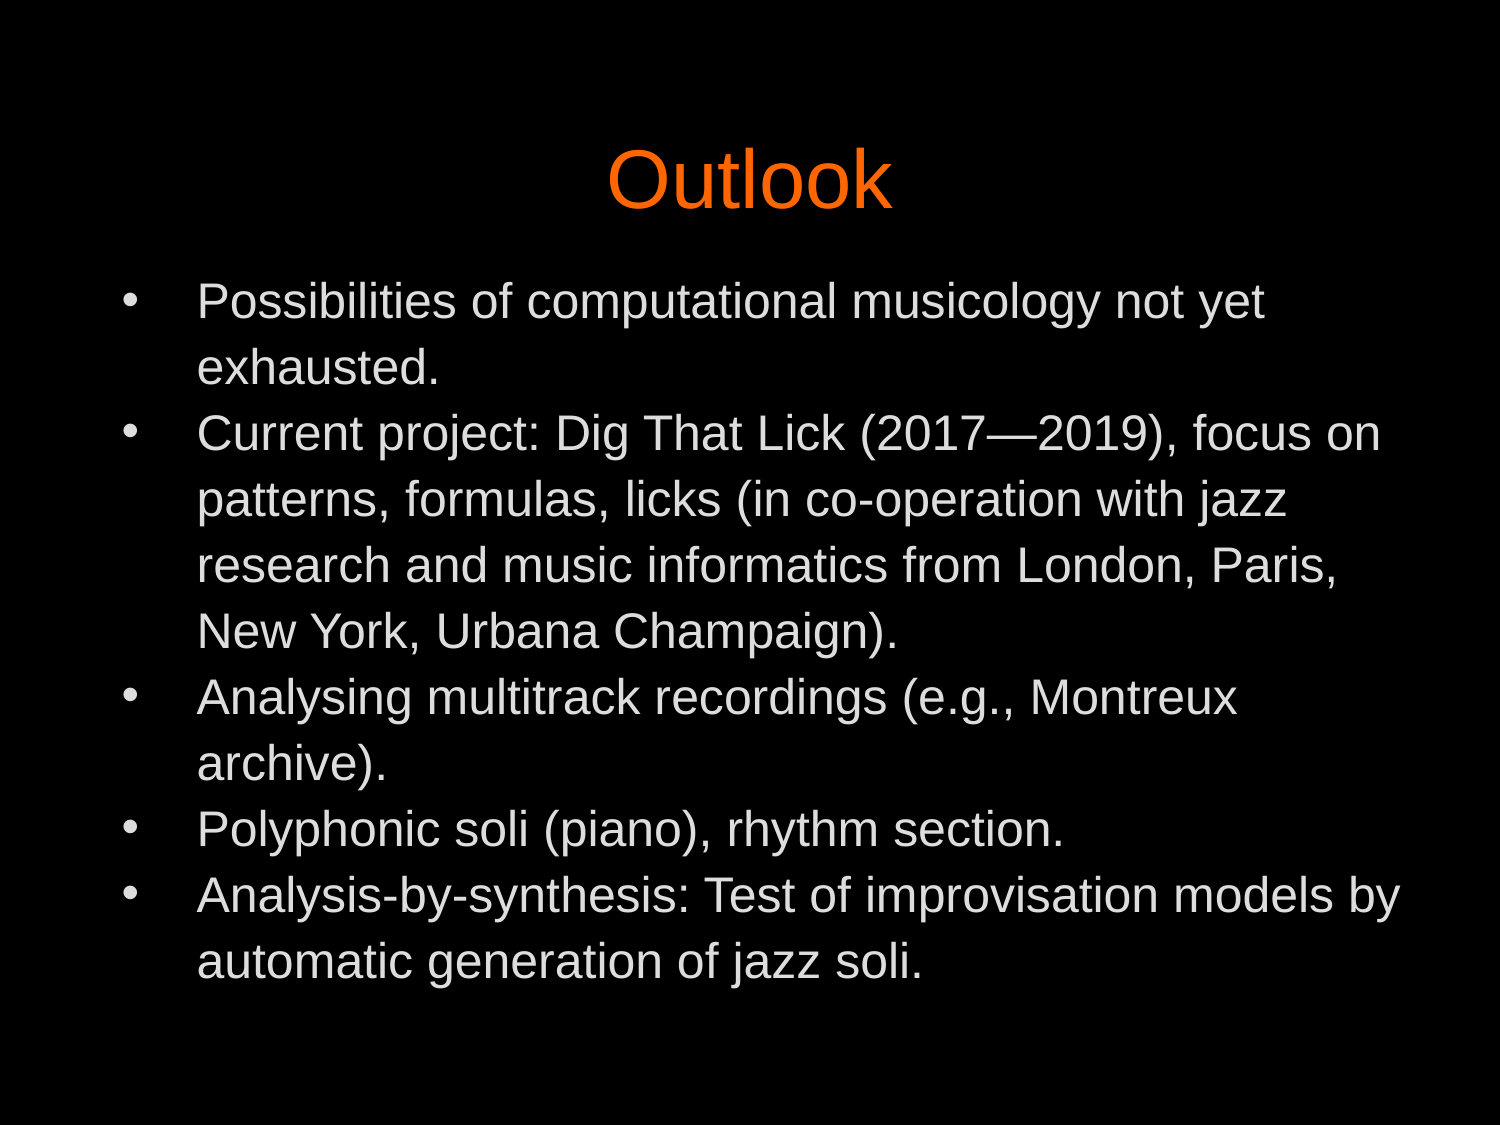

# Outlook
Possibilities of computational musicology not yet exhausted.
Current project: Dig That Lick (2017—2019), focus on patterns, formulas, licks (in co-operation with jazz research and music informatics from London, Paris, New York, Urbana Champaign).
Analysing multitrack recordings (e.g., Montreux archive).
Polyphonic soli (piano), rhythm section.
Analysis-by-synthesis: Test of improvisation models by automatic generation of jazz soli.